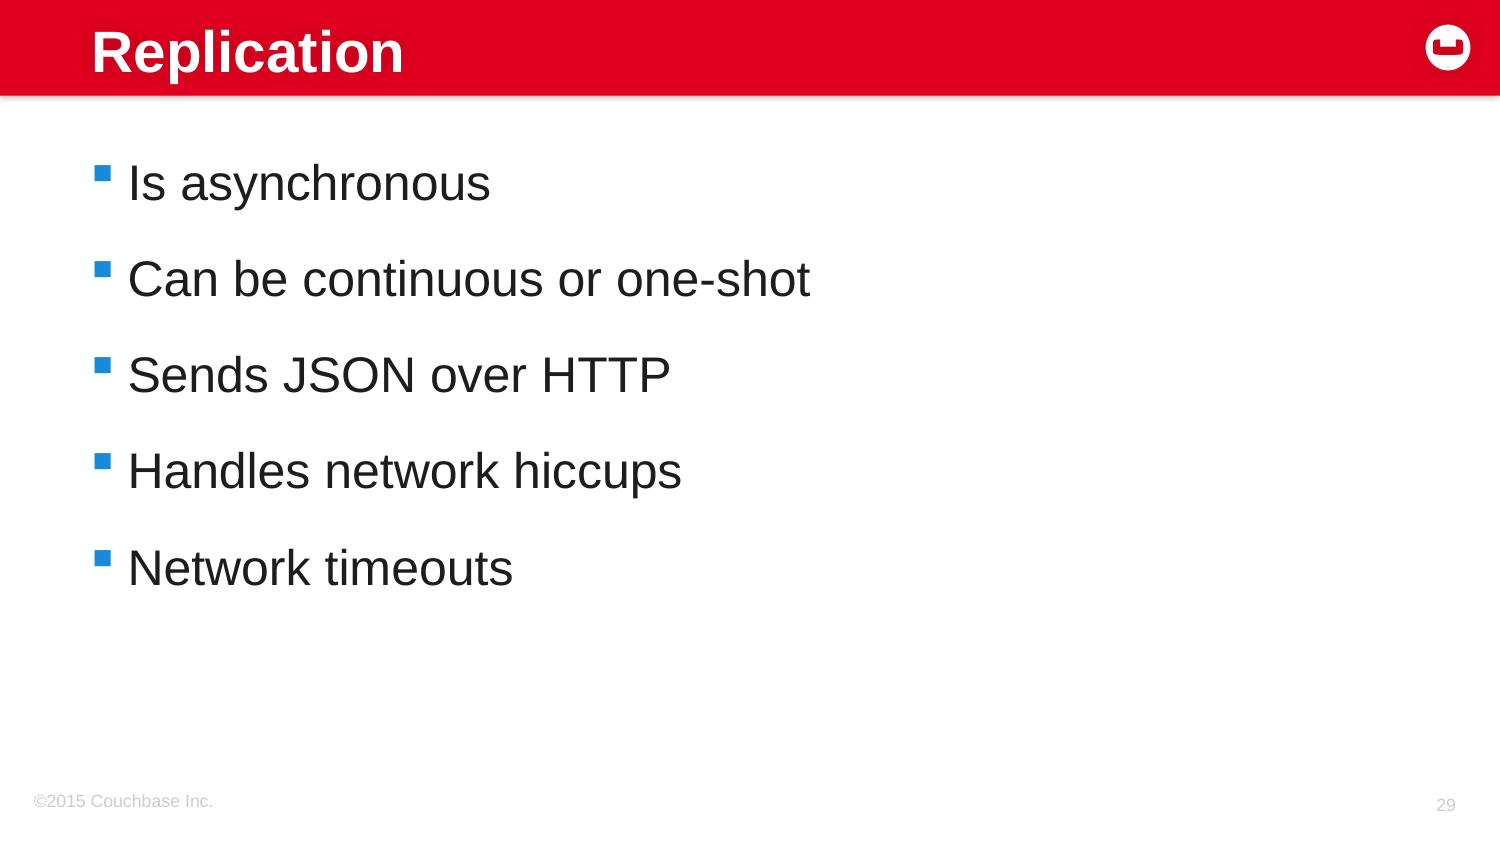

# Replication
Is asynchronous
Can be continuous or one-shot
Sends JSON over HTTP
Handles network hiccups
Network timeouts